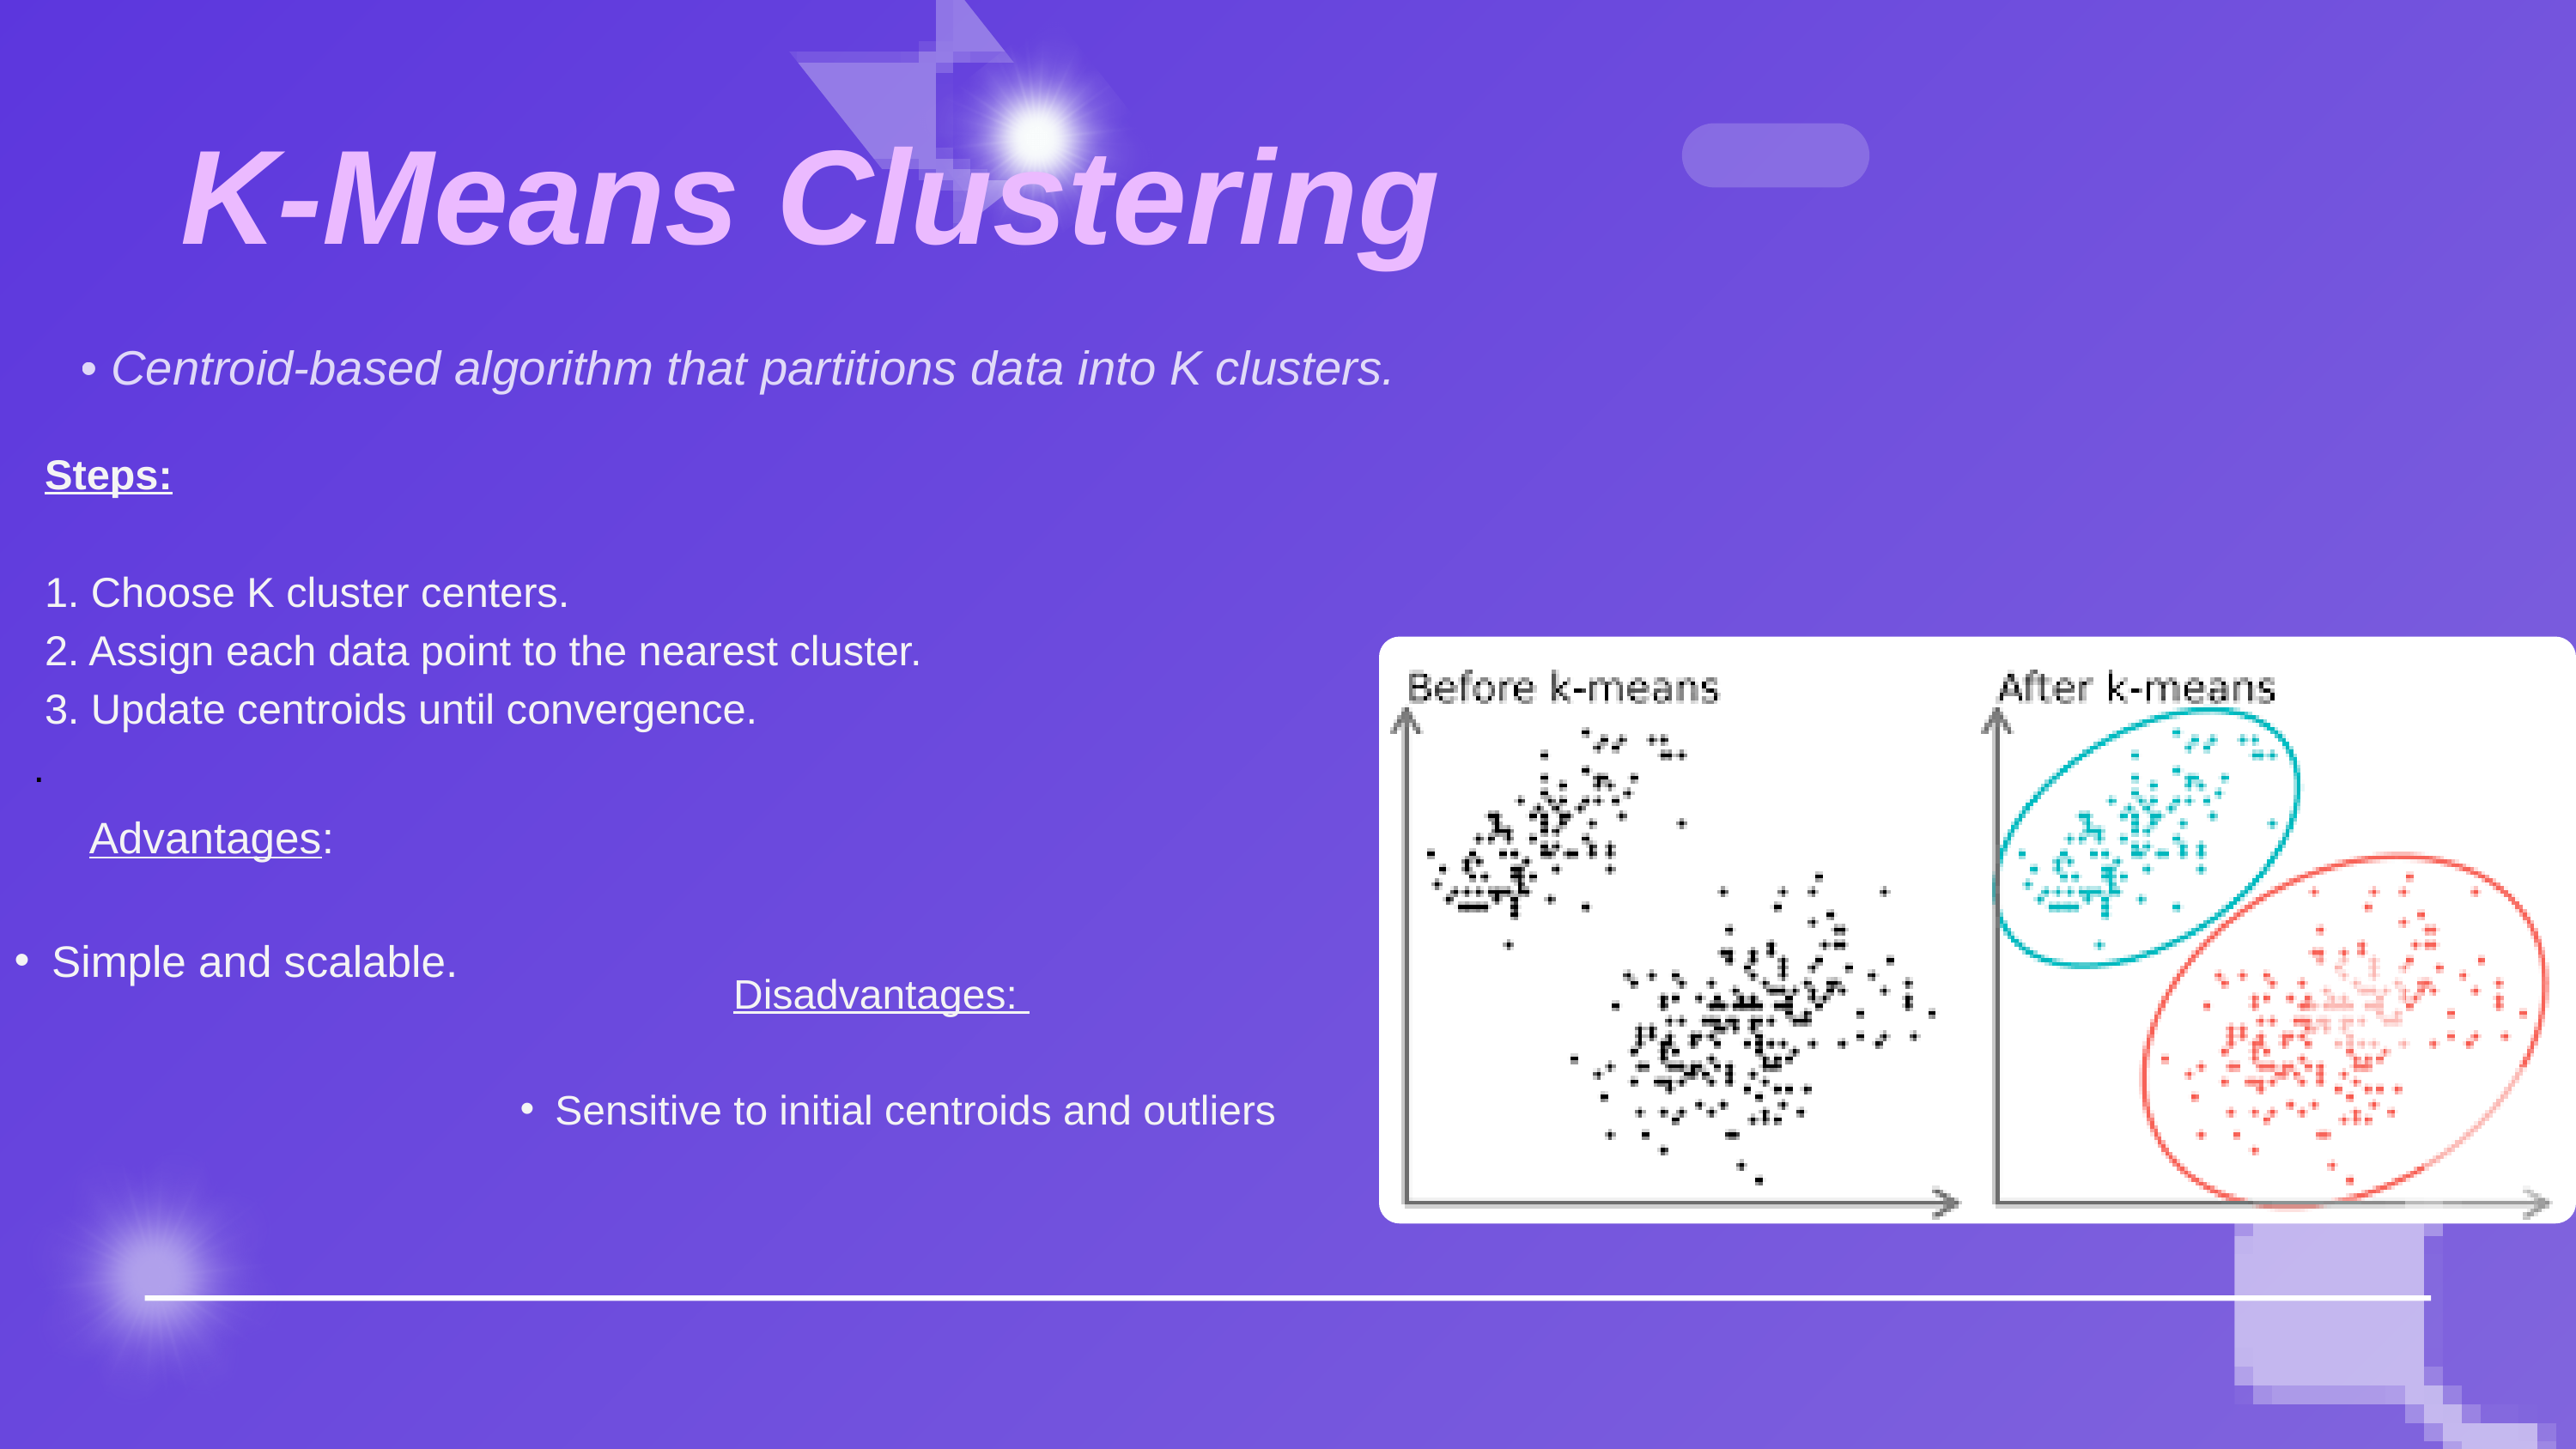

K-Means Clustering

• Centroid-based algorithm that partitions data into K clusters.

 Steps:

 1. Choose K cluster centers.
 2. Assign each data point to the nearest cluster.
 3. Update centroids until convergence.
.

Advantages:

Simple and scalable.

Disadvantages:

Sensitive to initial centroids and outliers